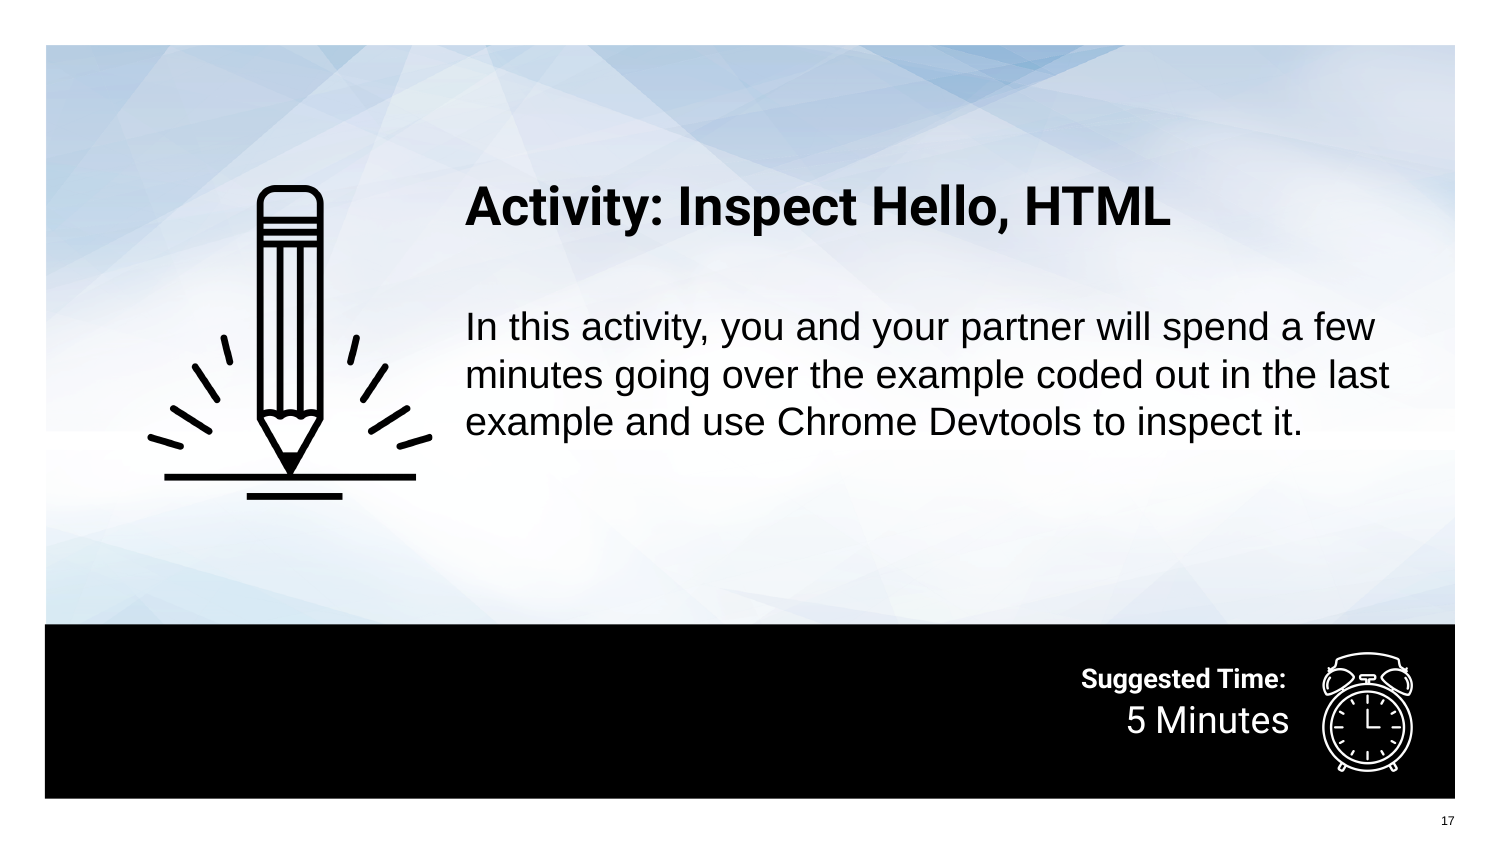

Activity: Inspect Hello, HTML

In this activity, you and your partner will spend a few minutes going over the example coded out in the last example and use Chrome Devtools to inspect it.
# 5 Minutes

17